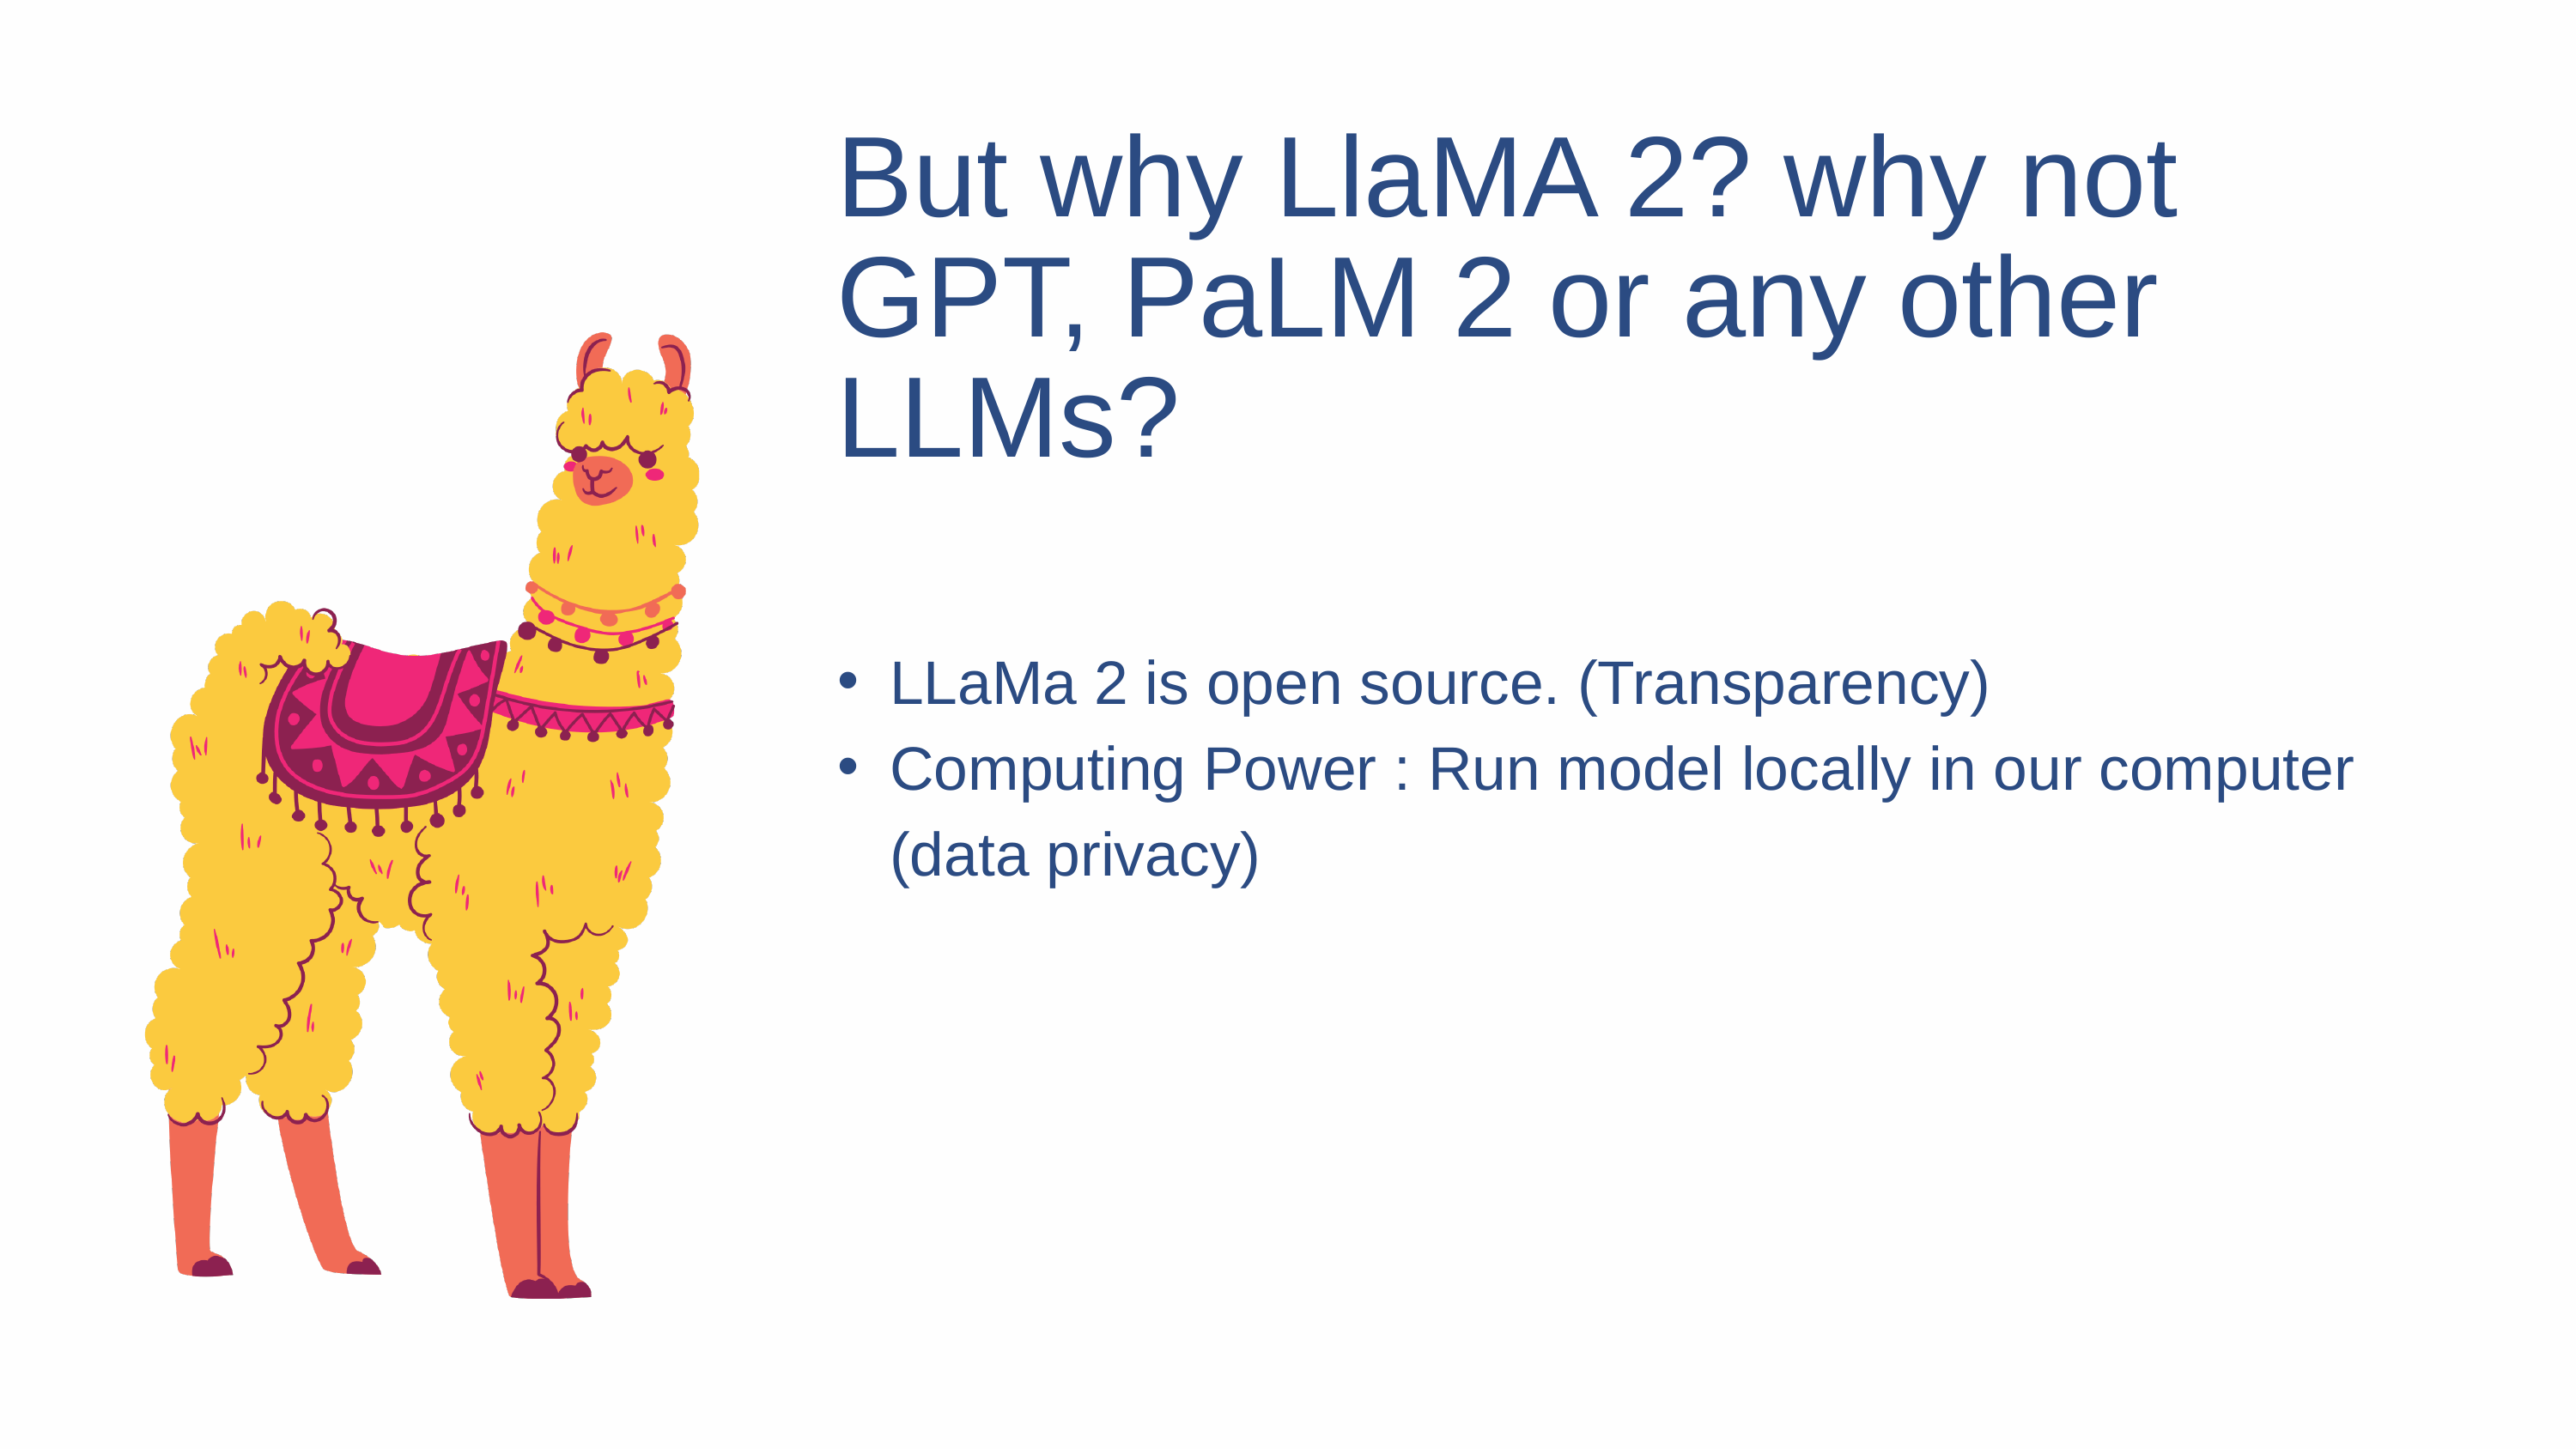

But why LlaMA 2? why not GPT, PaLM 2 or any other LLMs?

LLaMa 2 is open source. (Transparency)
Computing Power : Run model locally in our computer (data privacy)